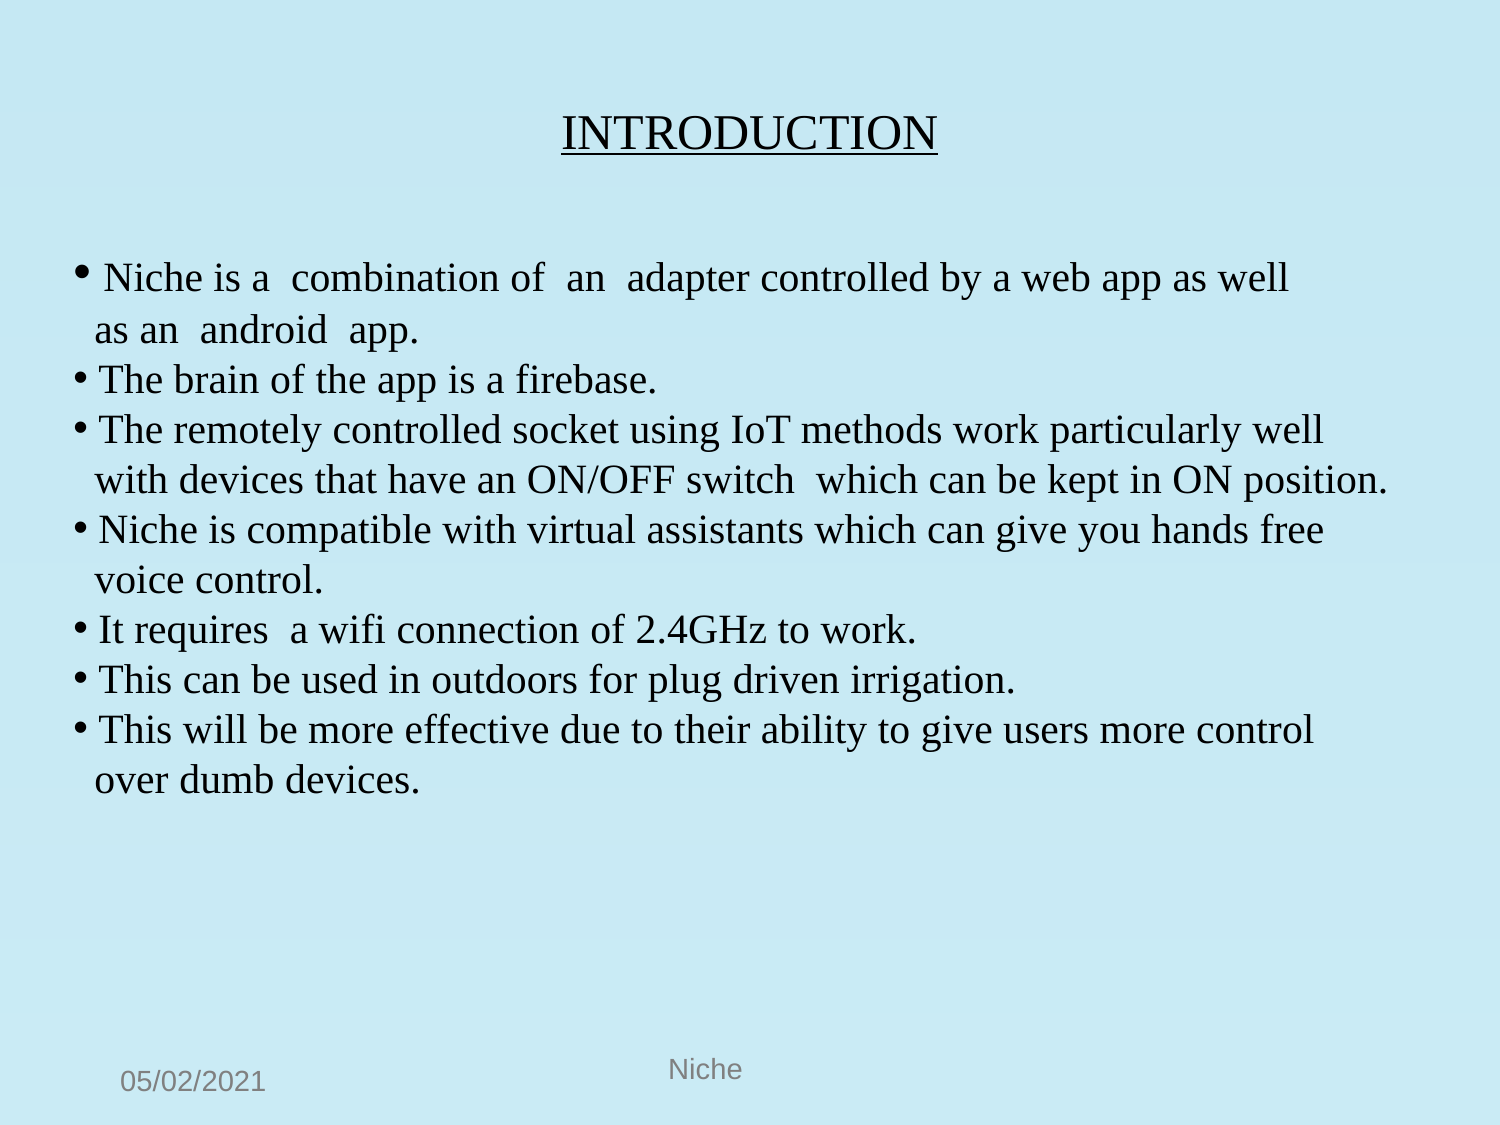

INTRODUCTION
 Niche is a  combination of  an  adapter controlled by a web app as well
  as an  android  app.
 The brain of the app is a firebase.
 The remotely controlled socket using IoT methods work particularly well
  with devices that have an ON/OFF switch  which can be kept in ON position.
 Niche is compatible with virtual assistants which can give you hands free
  voice control.
 It requires  a wifi connection of 2.4GHz to work.
 This can be used in outdoors for plug driven irrigation.
 This will be more effective due to their ability to give users more control
  over dumb devices.

3
Niche
05/02/2021